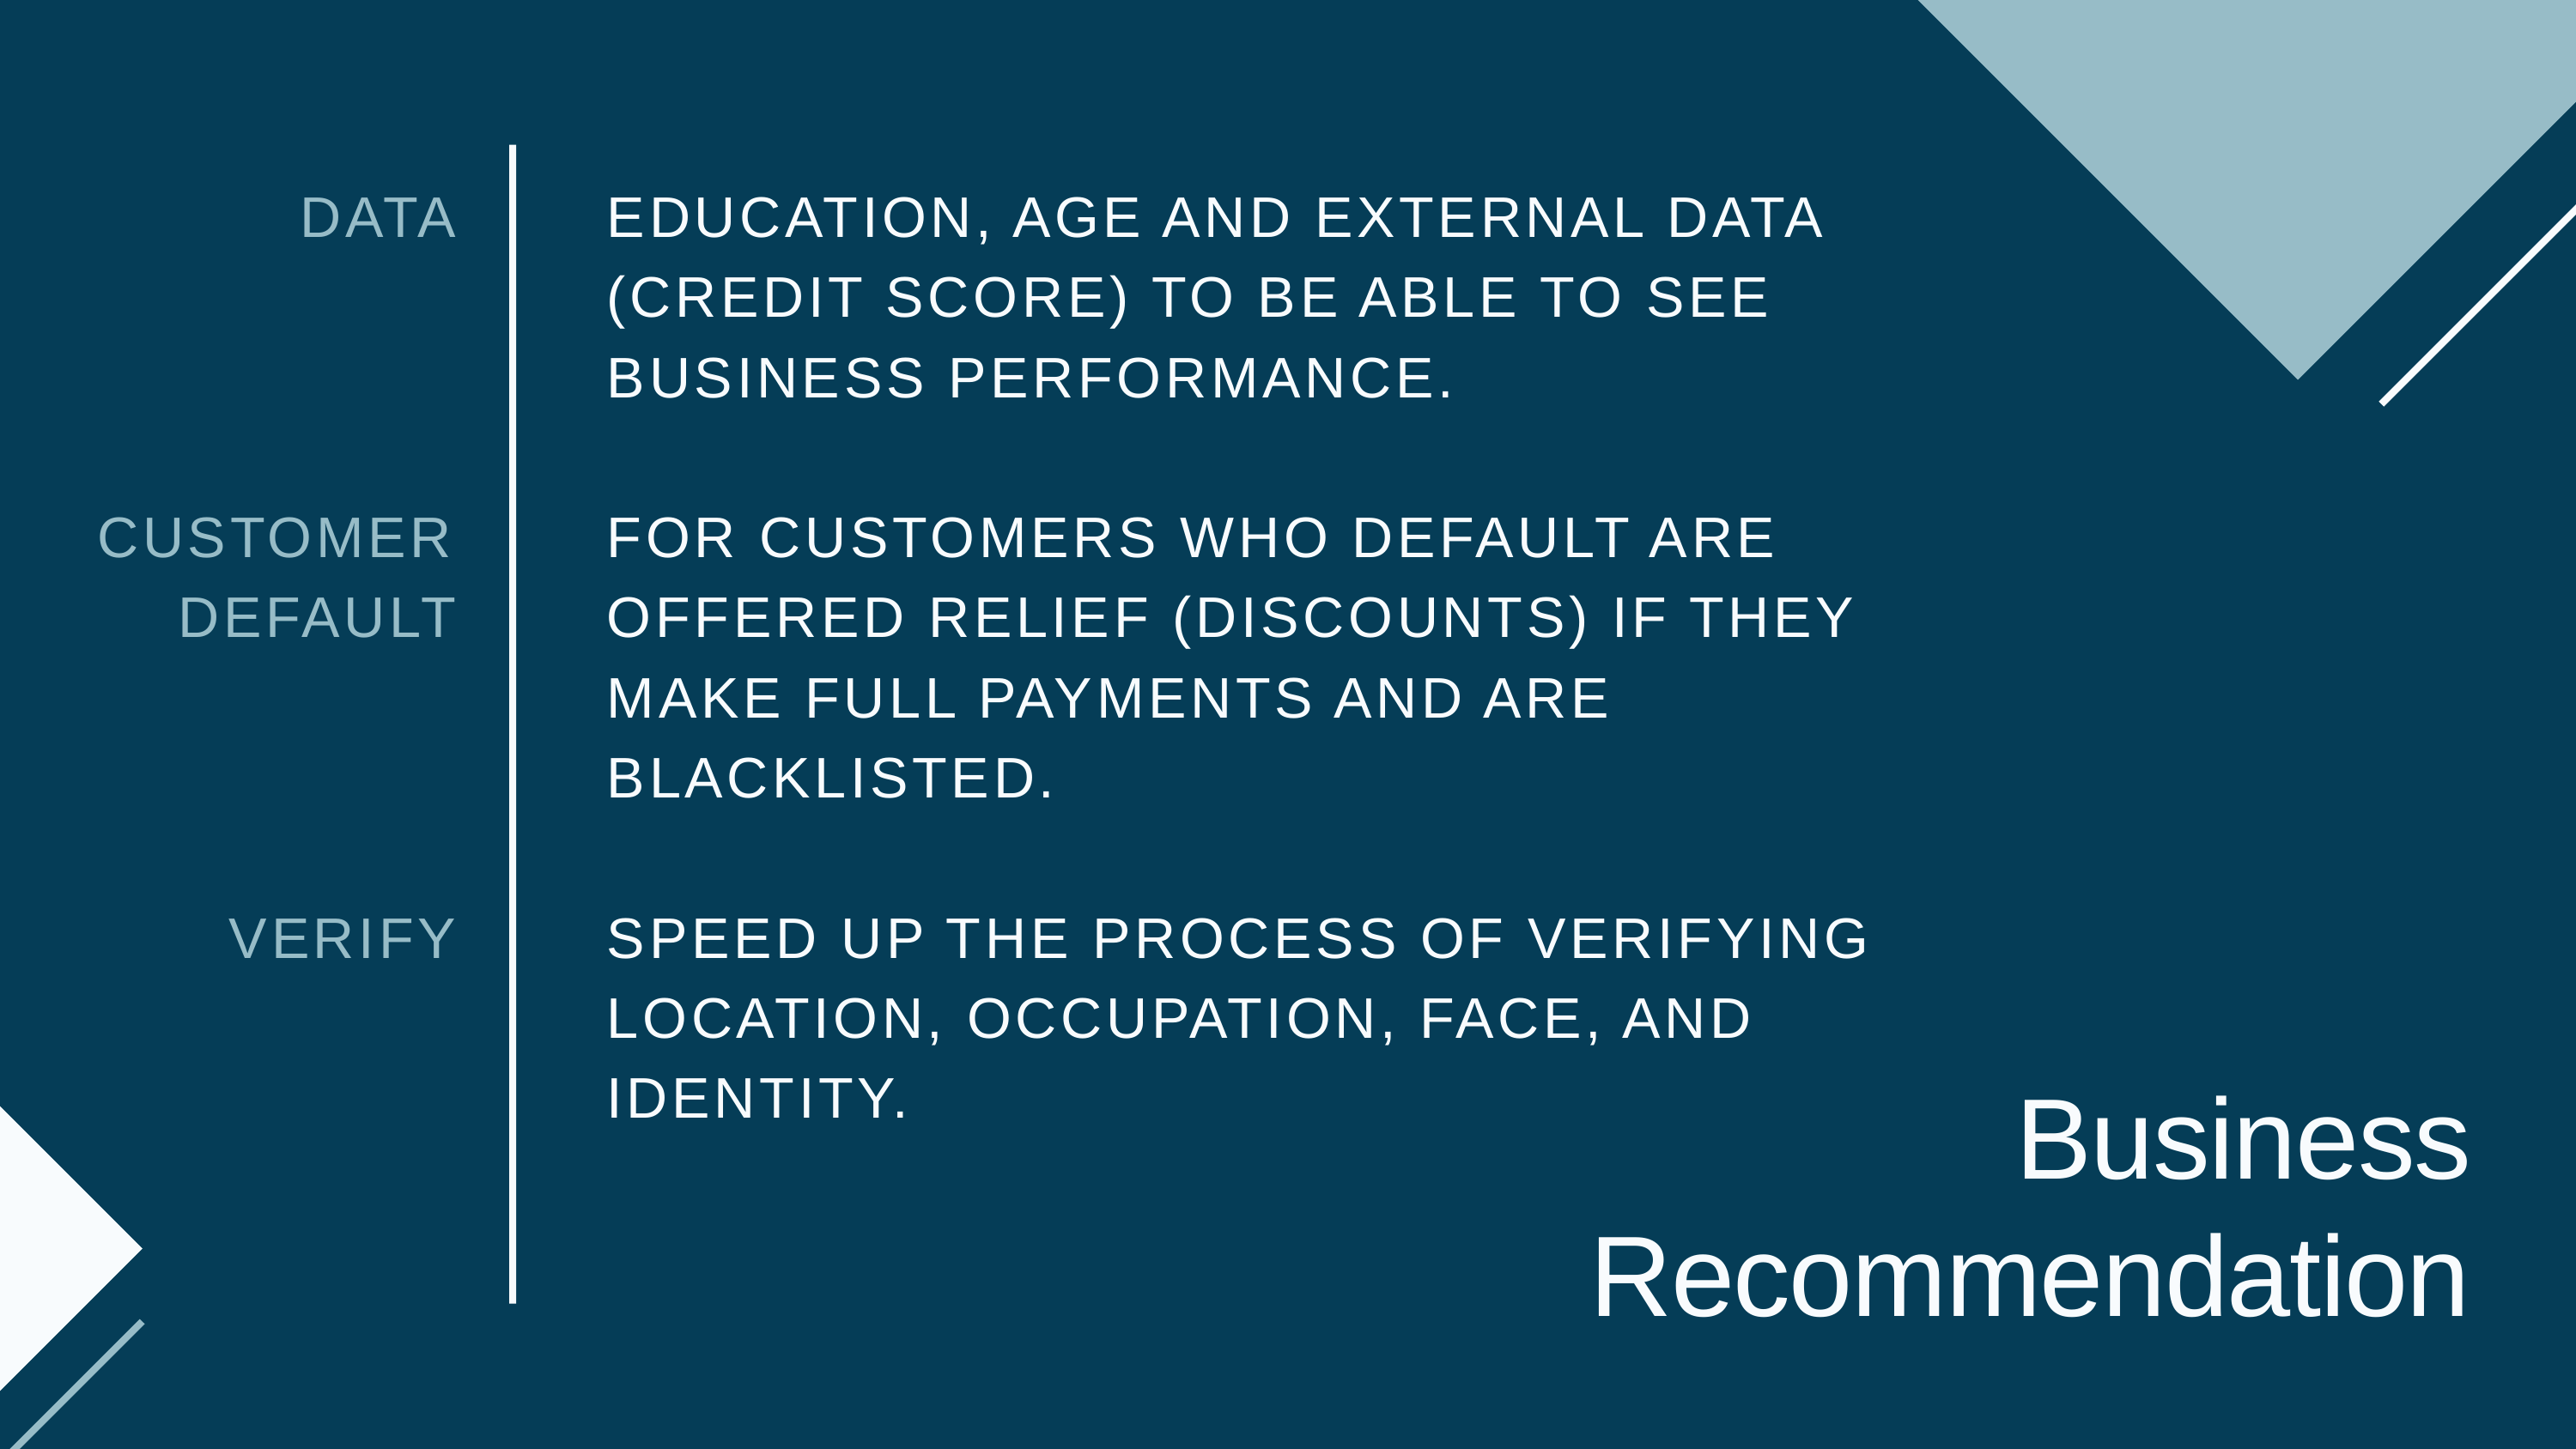

DATA

CUSTOMER DEFAULT

VERIFY
EDUCATION, AGE AND EXTERNAL DATA (CREDIT SCORE) TO BE ABLE TO SEE BUSINESS PERFORMANCE.

FOR CUSTOMERS WHO DEFAULT ARE OFFERED RELIEF (DISCOUNTS) IF THEY MAKE FULL PAYMENTS AND ARE BLACKLISTED.

SPEED UP THE PROCESS OF VERIFYING LOCATION, OCCUPATION, FACE, AND IDENTITY.
Business Recommendation